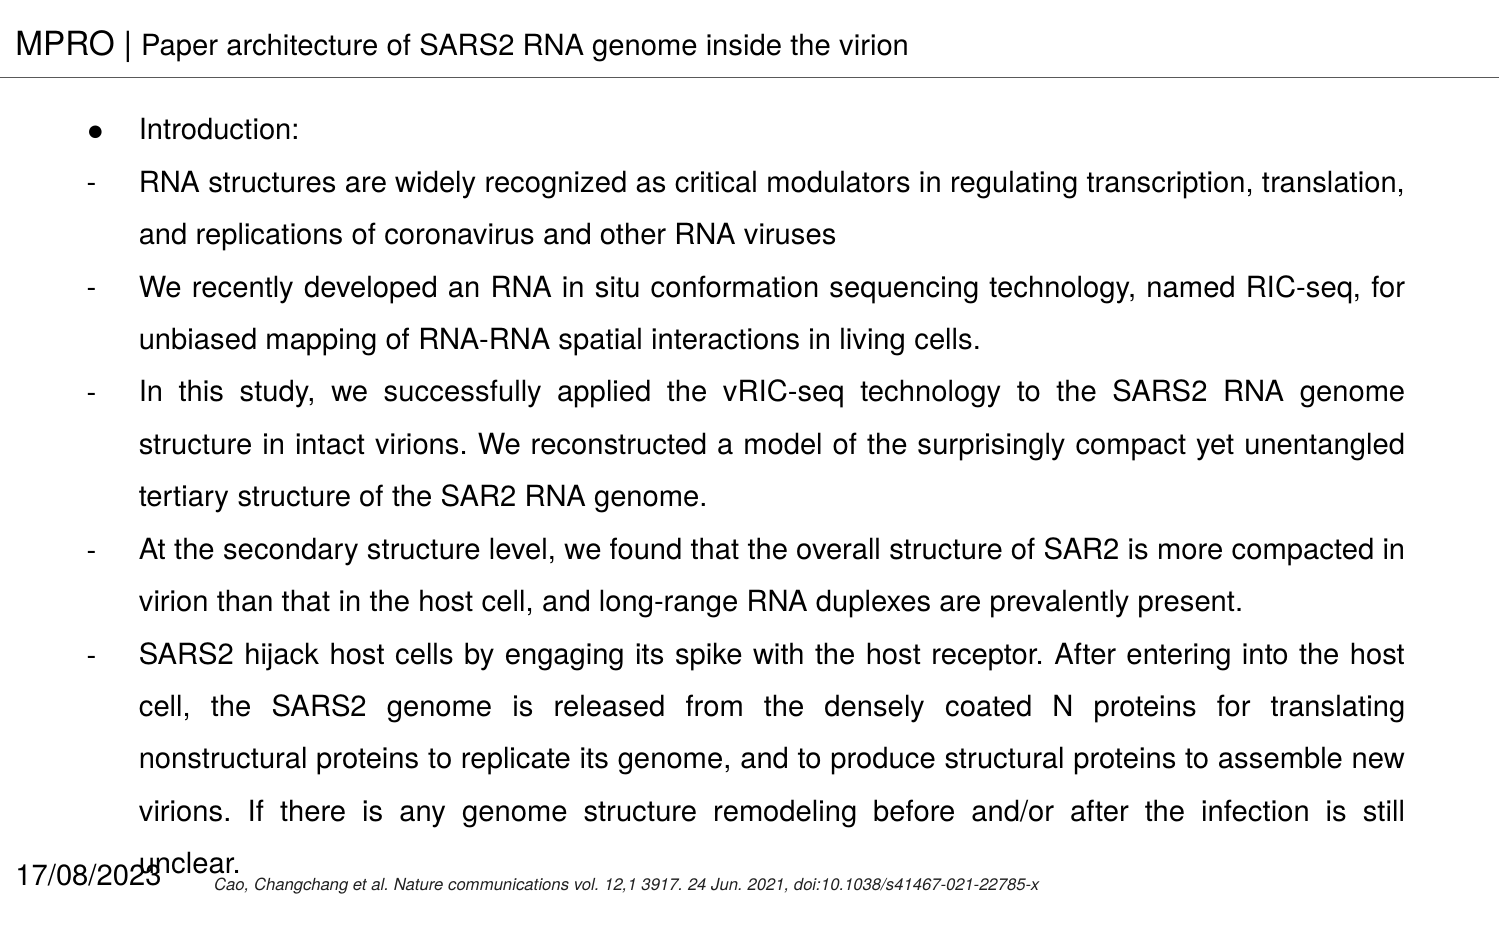

MPRO | Paper architecture of SARS2 RNA genome inside the virion
Introduction:
RNA structures are widely recognized as critical modulators in regulating transcription, translation, and replications of coronavirus and other RNA viruses
We recently developed an RNA in situ conformation sequencing technology, named RIC-seq, for unbiased mapping of RNA-RNA spatial interactions in living cells.
In this study, we successfully applied the vRIC-seq technology to the SARS2 RNA genome structure in intact virions. We reconstructed a model of the surprisingly compact yet unentangled tertiary structure of the SAR2 RNA genome.
At the secondary structure level, we found that the overall structure of SAR2 is more compacted in virion than that in the host cell, and long-range RNA duplexes are prevalently present.
SARS2 hijack host cells by engaging its spike with the host receptor. After entering into the host cell, the SARS2 genome is released from the densely coated N proteins for translating nonstructural proteins to replicate its genome, and to produce structural proteins to assemble new virions. If there is any genome structure remodeling before and/or after the infection is still unclear.
17/08/2023
Cao, Changchang et al. Nature communications vol. 12,1 3917. 24 Jun. 2021, doi:10.1038/s41467-021-22785-x